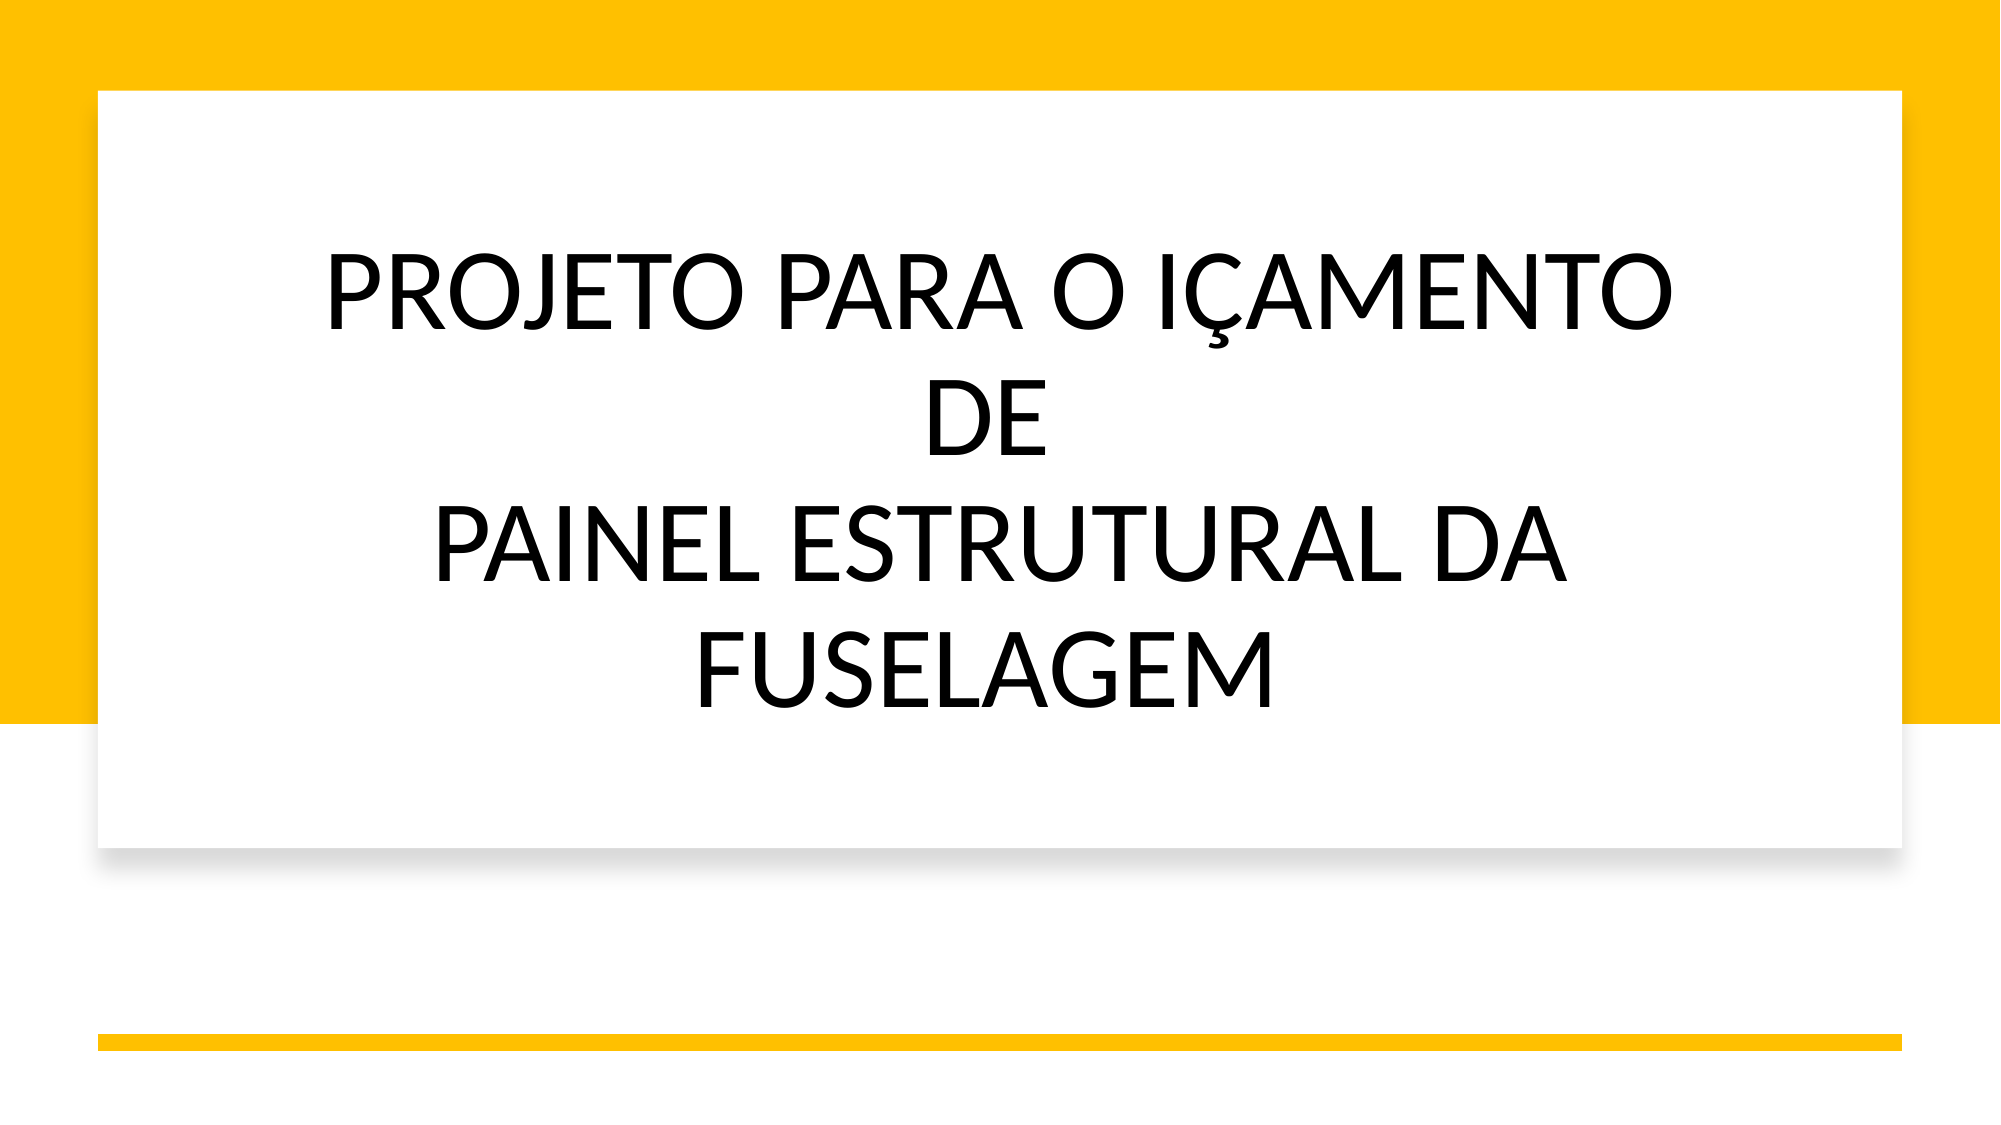

# PROJETO PARA O IÇAMENTO DE PAINEL ESTRUTURAL DA FUSELAGEM